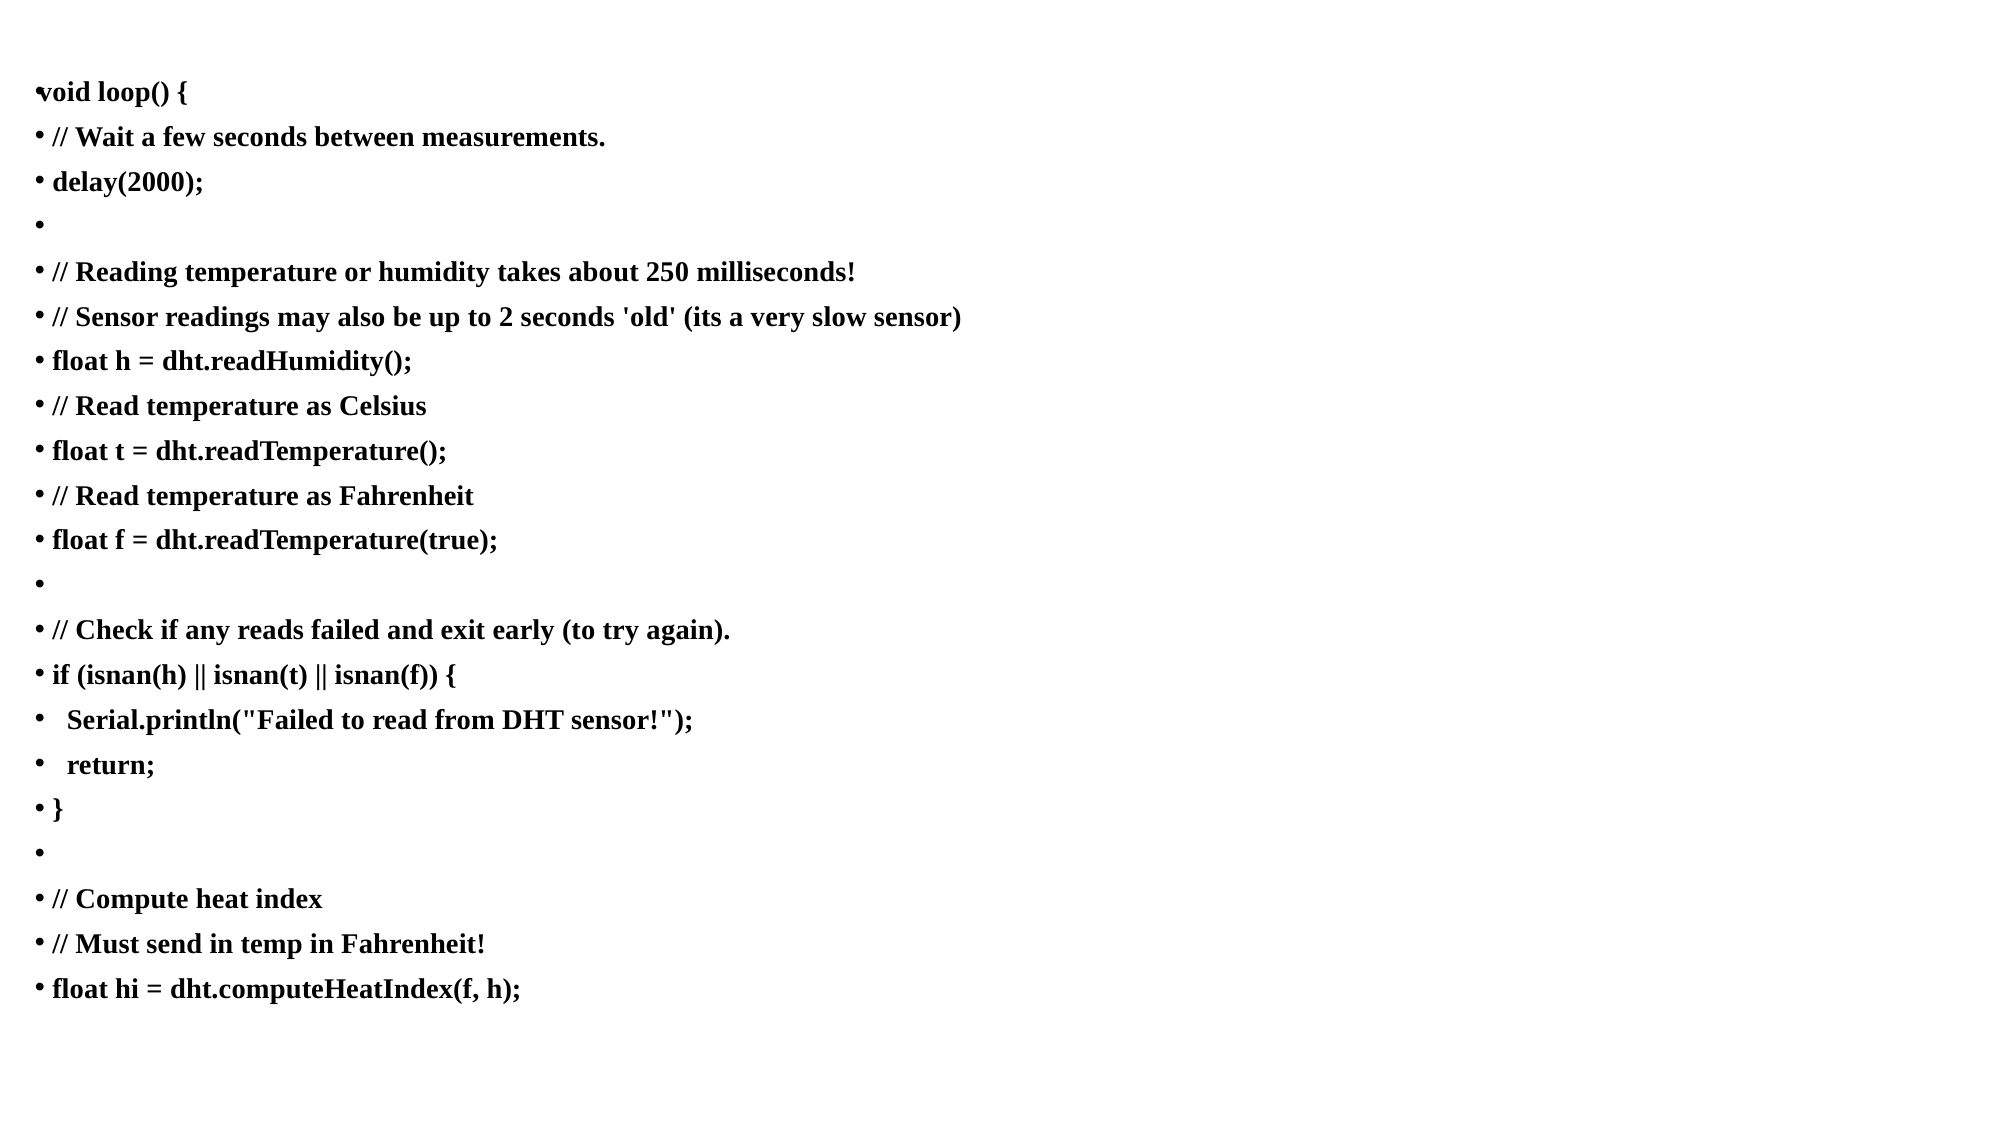

void loop() {
  // Wait a few seconds between measurements.
  delay(2000);

  // Reading temperature or humidity takes about 250 milliseconds!
  // Sensor readings may also be up to 2 seconds 'old' (its a very slow sensor)
  float h = dht.readHumidity();
  // Read temperature as Celsius
  float t = dht.readTemperature();
  // Read temperature as Fahrenheit
  float f = dht.readTemperature(true);

  // Check if any reads failed and exit early (to try again).
  if (isnan(h) || isnan(t) || isnan(f)) {
    Serial.println("Failed to read from DHT sensor!");
    return;
  }

  // Compute heat index
  // Must send in temp in Fahrenheit!
  float hi = dht.computeHeatIndex(f, h);